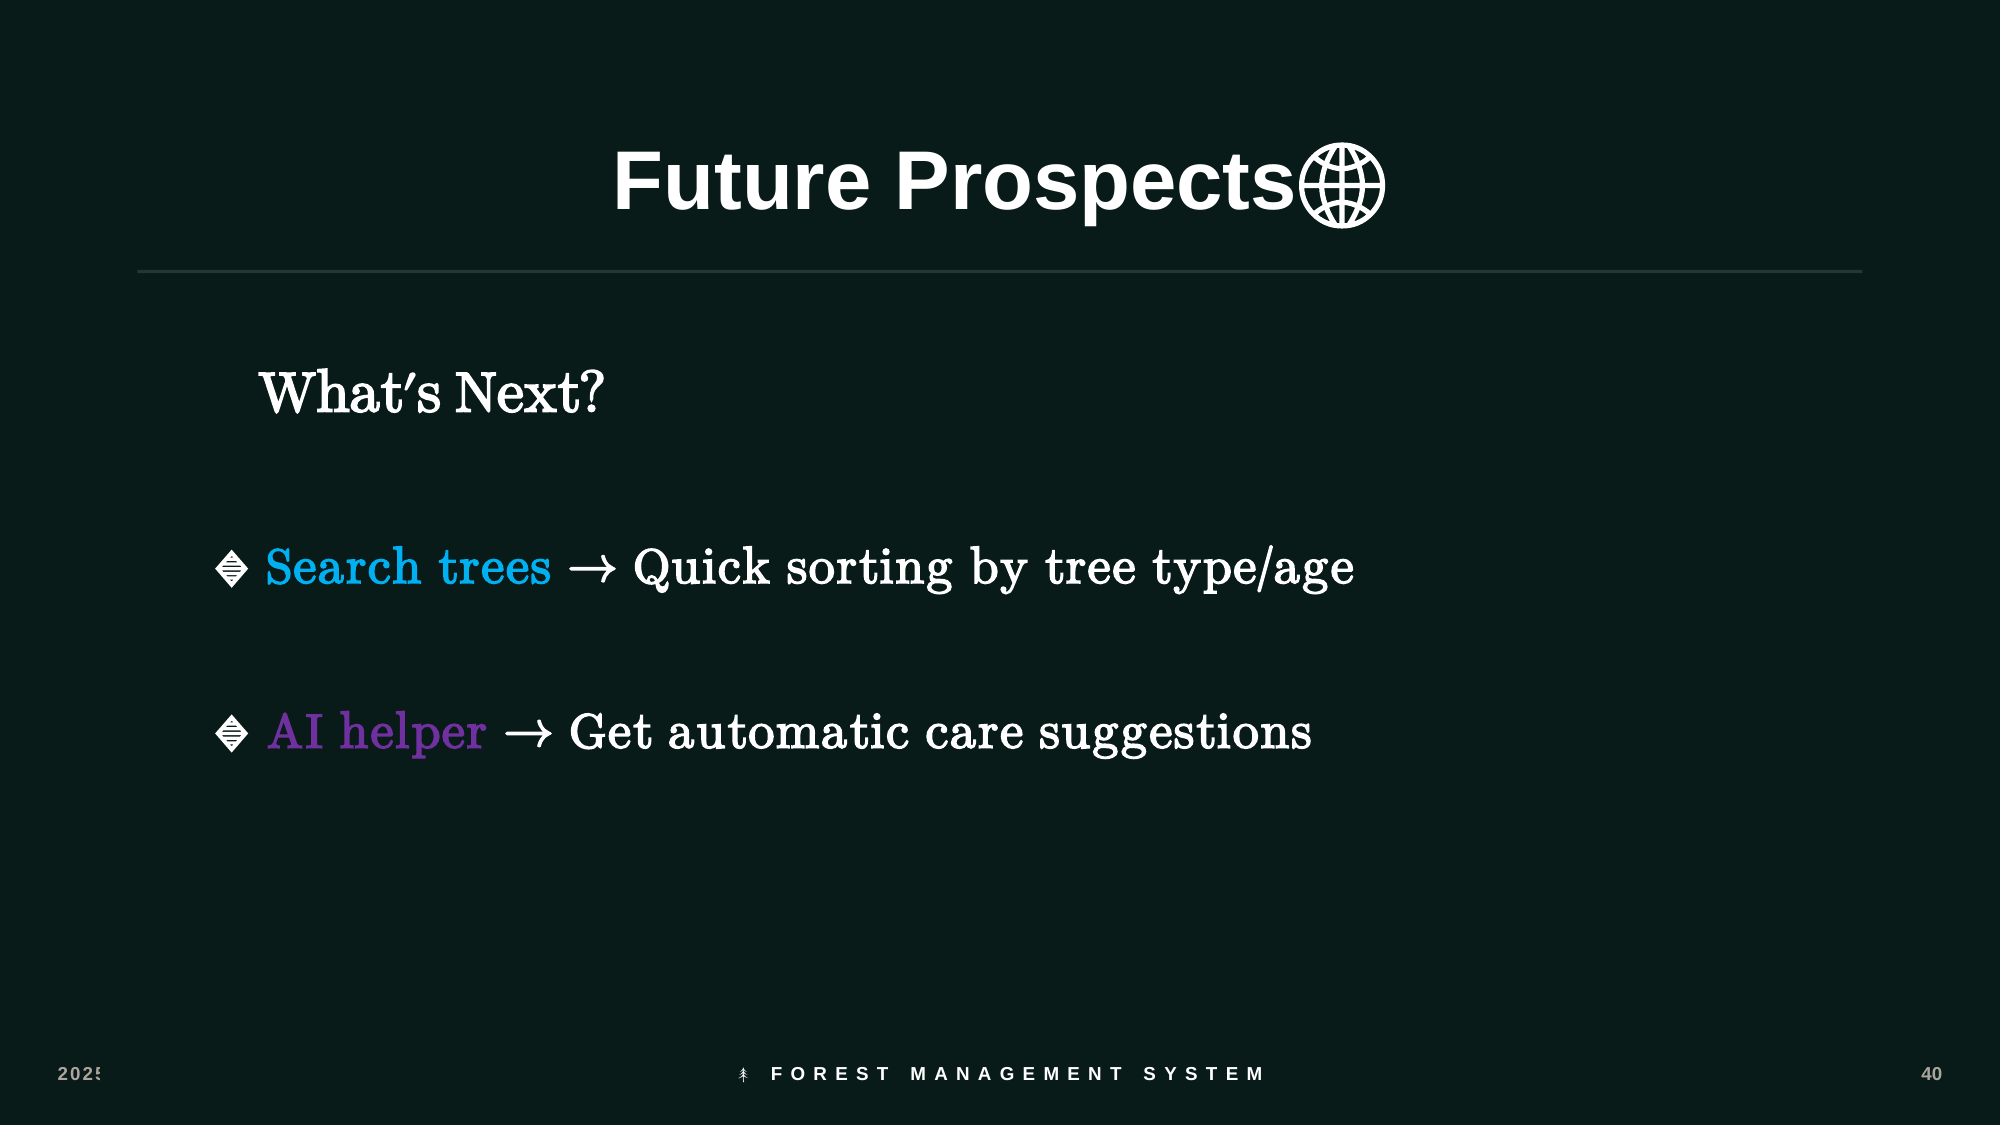

# Future Prospects🌐
What's Next?
🔹 Search trees → Quick sorting by tree type/age
🔹 AI helper → Get automatic care suggestions
2025
🌲 Forest Management System
40